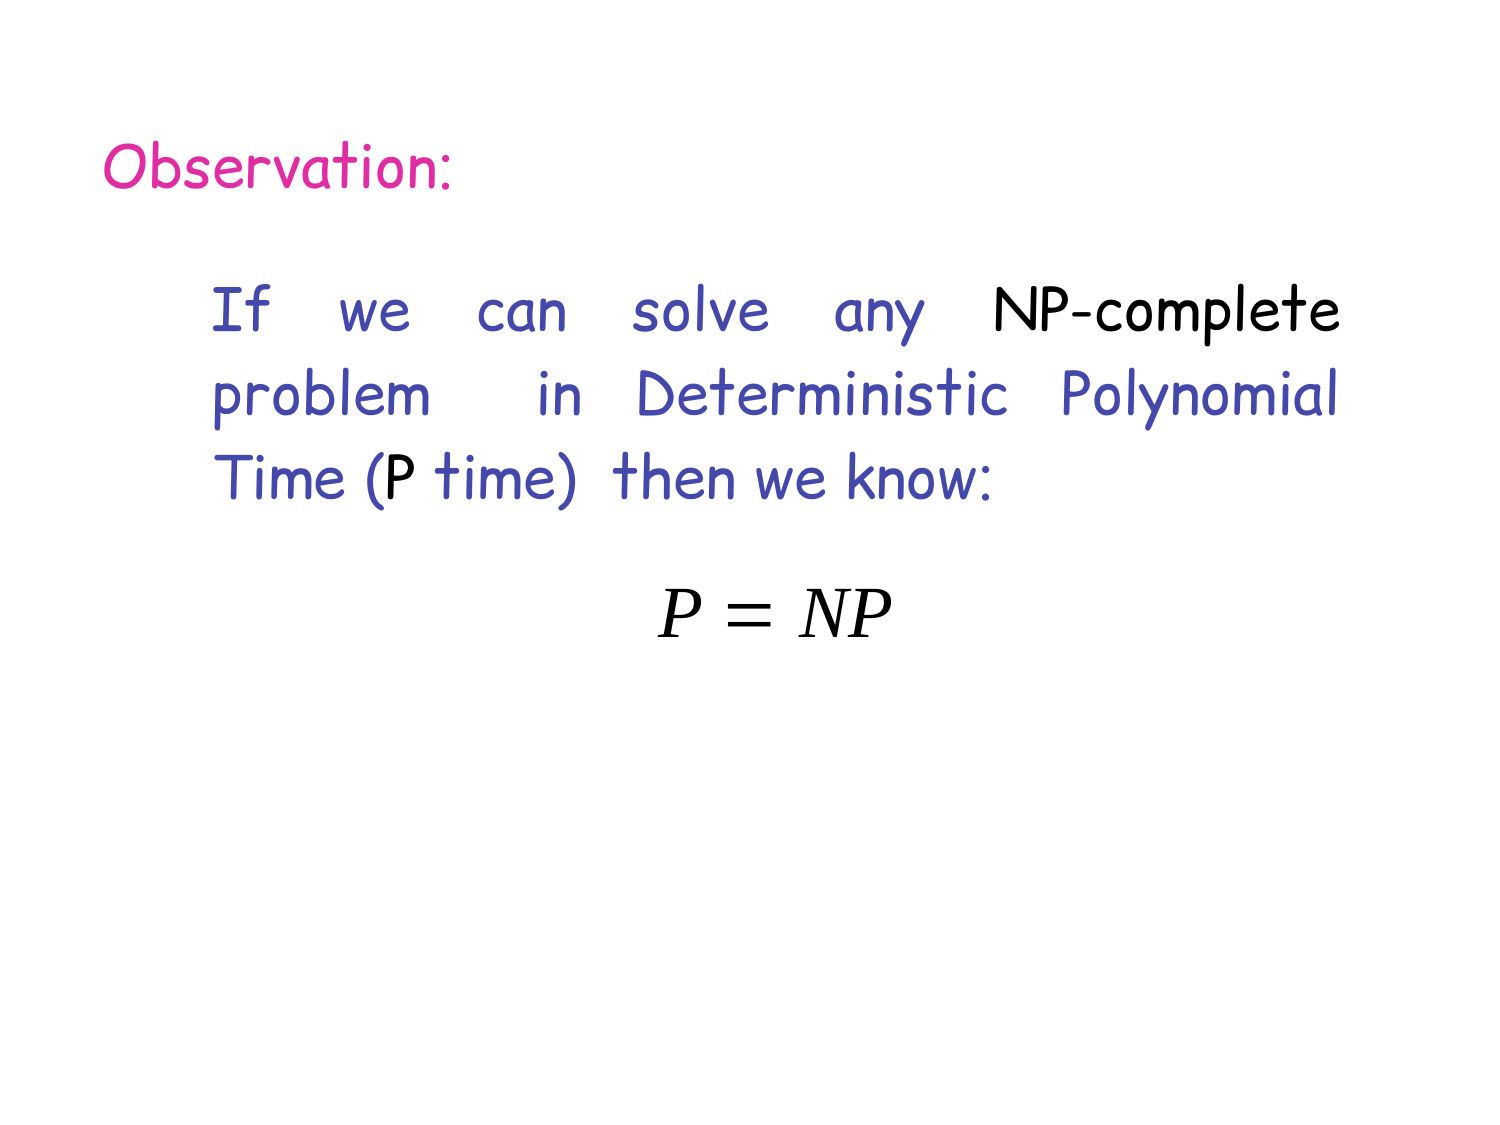

Observation:
If we can solve any NP-complete problem  in Deterministic Polynomial Time (P time)  then we know:
P = NP